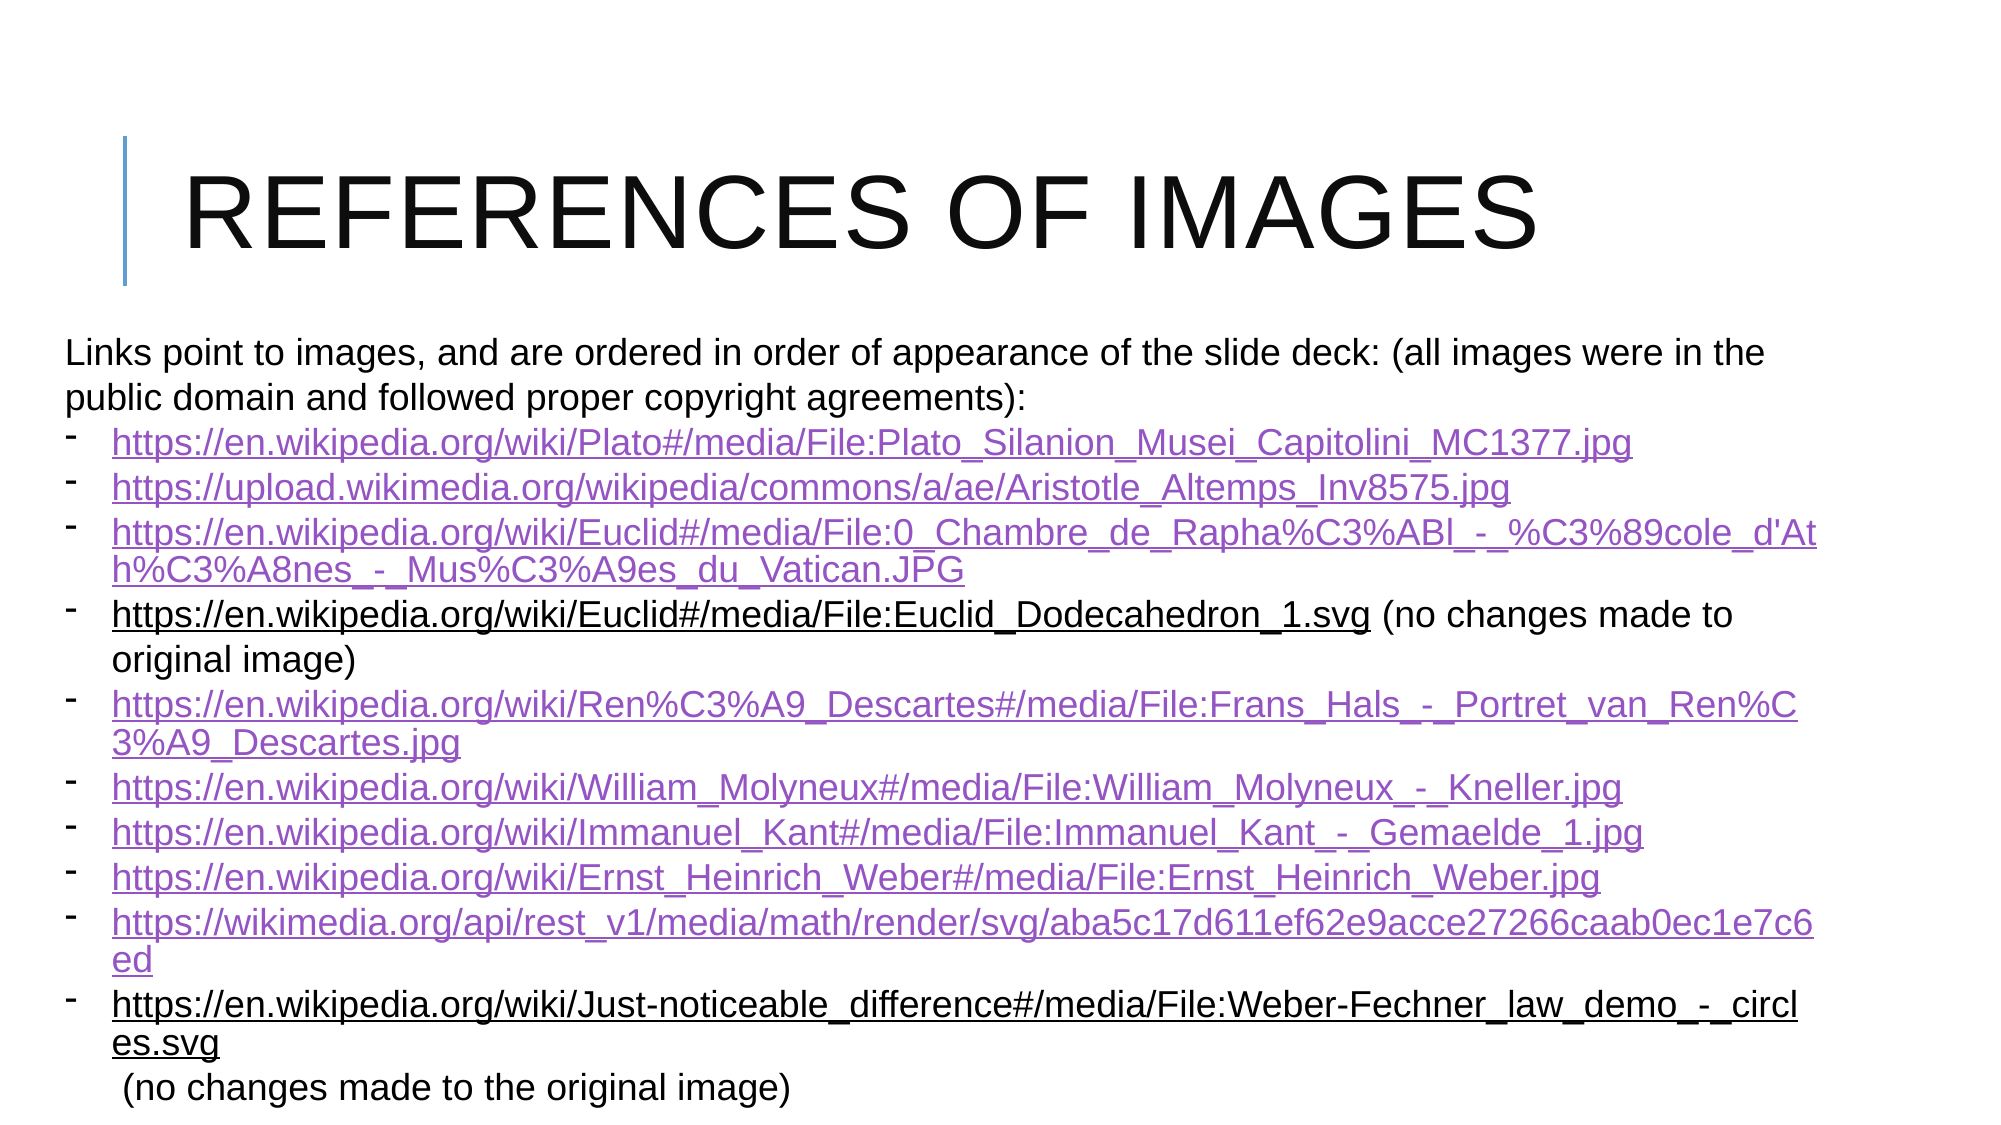

# References OF IMages
Links point to images, and are ordered in order of appearance of the slide deck: (all images were in the public domain and followed proper copyright agreements):
https://en.wikipedia.org/wiki/Plato#/media/File:Plato_Silanion_Musei_Capitolini_MC1377.jpg
https://upload.wikimedia.org/wikipedia/commons/a/ae/Aristotle_Altemps_Inv8575.jpg
https://en.wikipedia.org/wiki/Euclid#/media/File:0_Chambre_de_Rapha%C3%ABl_-_%C3%89cole_d'Ath%C3%A8nes_-_Mus%C3%A9es_du_Vatican.JPG
https://en.wikipedia.org/wiki/Euclid#/media/File:Euclid_Dodecahedron_1.svg (no changes made to original image)
https://en.wikipedia.org/wiki/Ren%C3%A9_Descartes#/media/File:Frans_Hals_-_Portret_van_Ren%C3%A9_Descartes.jpg
https://en.wikipedia.org/wiki/William_Molyneux#/media/File:William_Molyneux_-_Kneller.jpg
https://en.wikipedia.org/wiki/Immanuel_Kant#/media/File:Immanuel_Kant_-_Gemaelde_1.jpg
https://en.wikipedia.org/wiki/Ernst_Heinrich_Weber#/media/File:Ernst_Heinrich_Weber.jpg
https://wikimedia.org/api/rest_v1/media/math/render/svg/aba5c17d611ef62e9acce27266caab0ec1e7c6ed
https://en.wikipedia.org/wiki/Just-noticeable_difference#/media/File:Weber-Fechner_law_demo_-_circles.svg (no changes made to the original image)